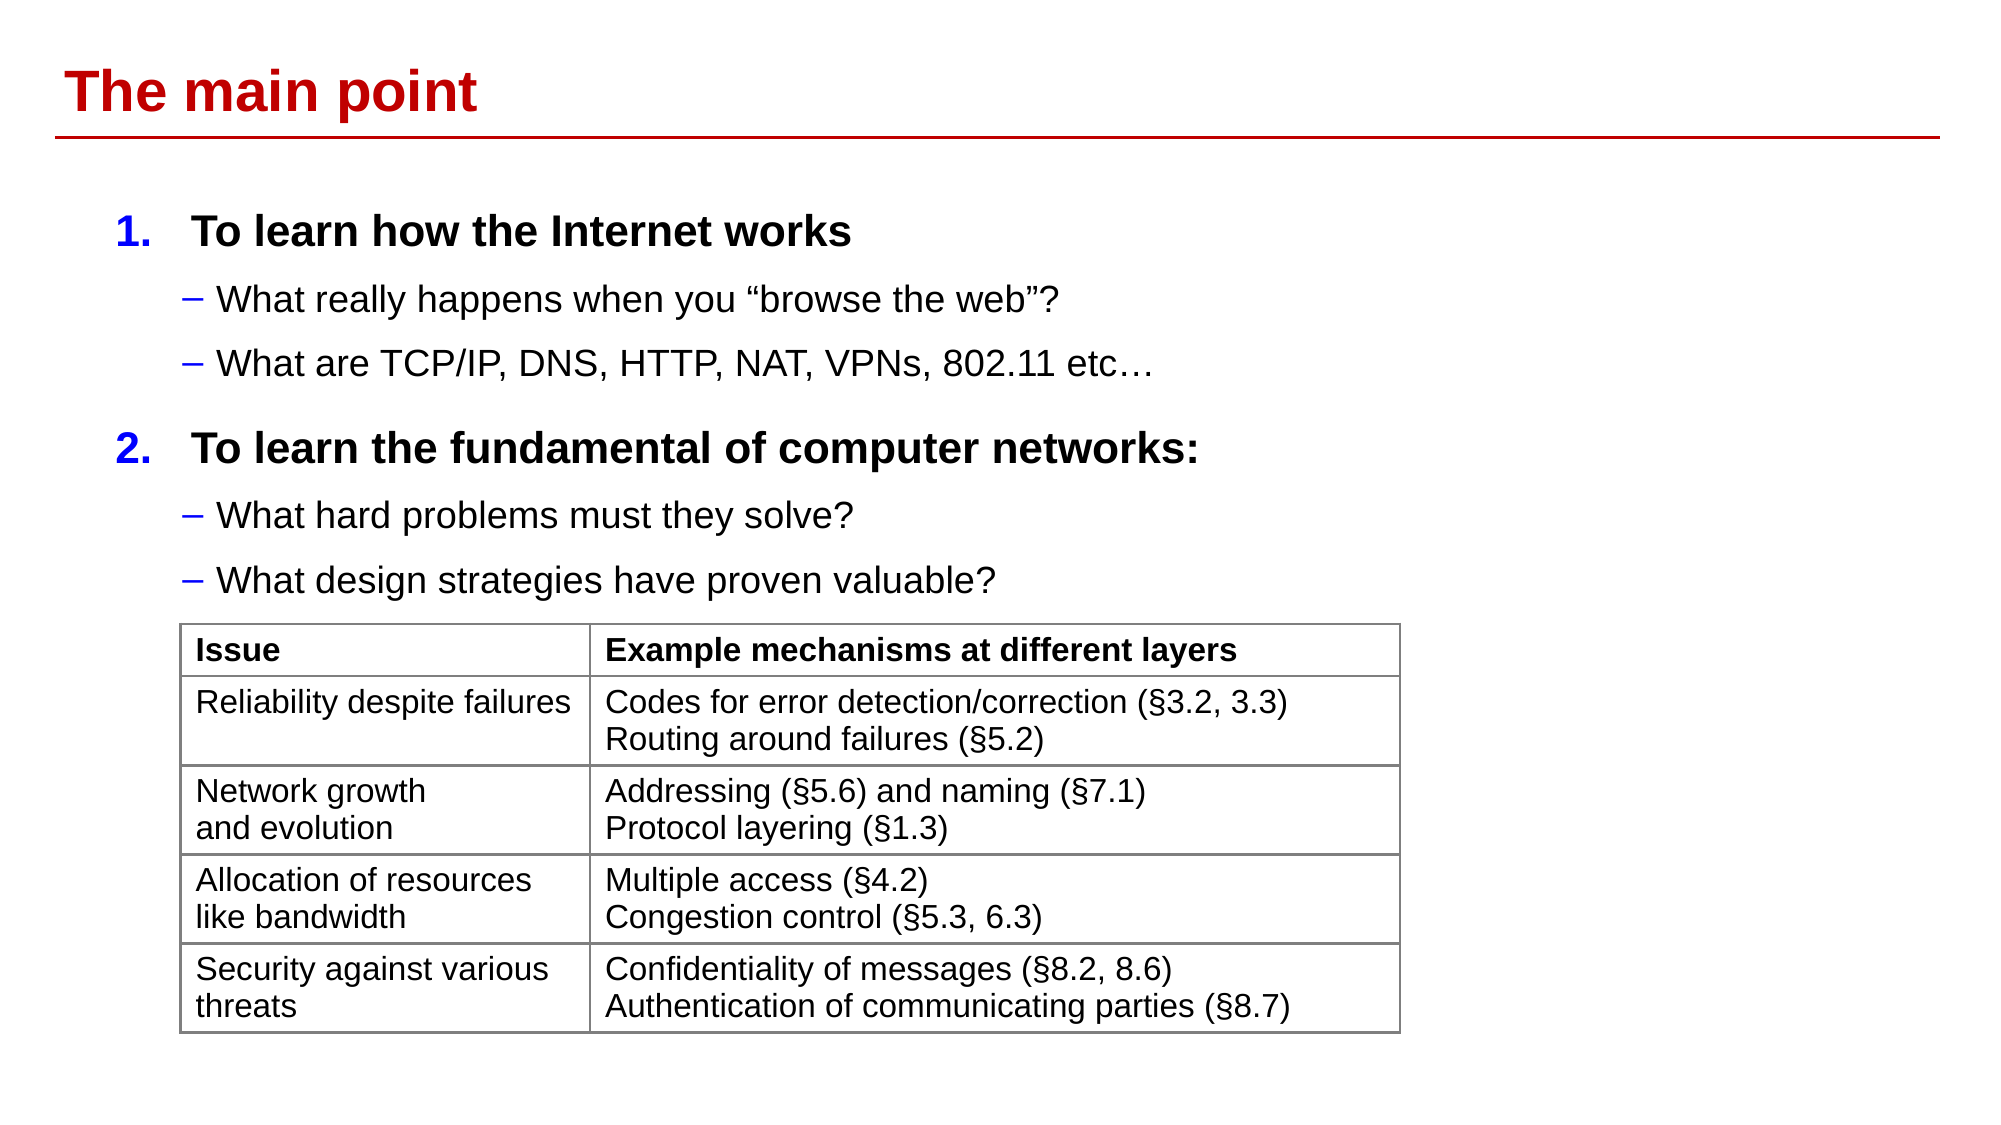

The main point
To learn how the Internet works
What really happens when you “browse the web”?
What are TCP/IP, DNS, HTTP, NAT, VPNs, 802.11 etc…
To learn the fundamental of computer networks:
What hard problems must they solve?
What design strategies have proven valuable?
| Issue | Example mechanisms at different layers |
| --- | --- |
| Reliability despite failures | Codes for error detection/correction (§3.2, 3.3) Routing around failures (§5.2) |
| Network growth and evolution | Addressing (§5.6) and naming (§7.1) Protocol layering (§1.3) |
| Allocation of resources like bandwidth | Multiple access (§4.2) Congestion control (§5.3, 6.3) |
| Security against various threats | Confidentiality of messages (§8.2, 8.6) Authentication of communicating parties (§8.7) |